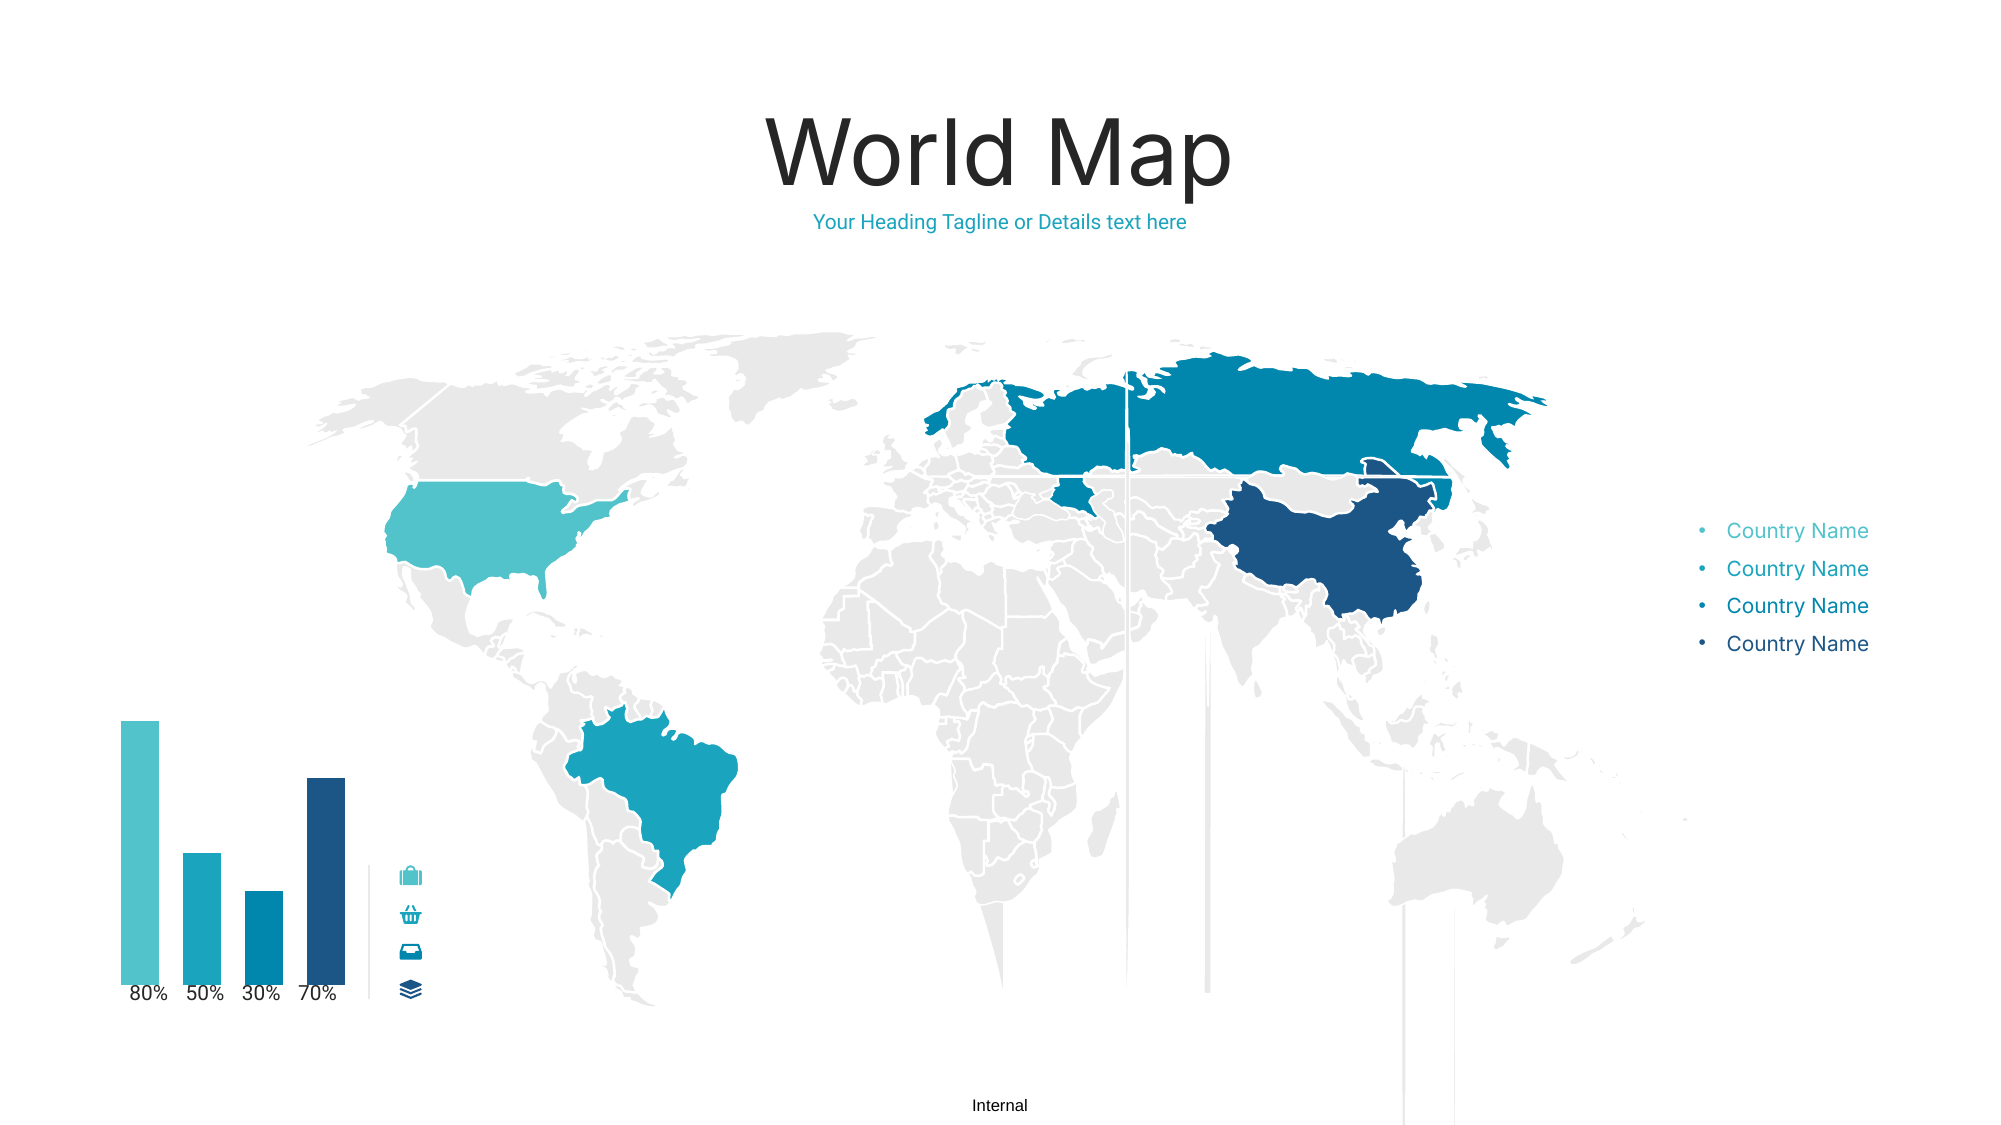

World Map
Your Heading Tagline or Details text here

Country Name
Country Name
Country Name
Country Name

### Chart

| Category | Series 1 | Series 2 | Series 3 | Series 4 |
|---|---|---|---|---|
| Category 1 | 0.7 | 0.35 | 0.25 | 0.55 |

80%
50%
30%
70%